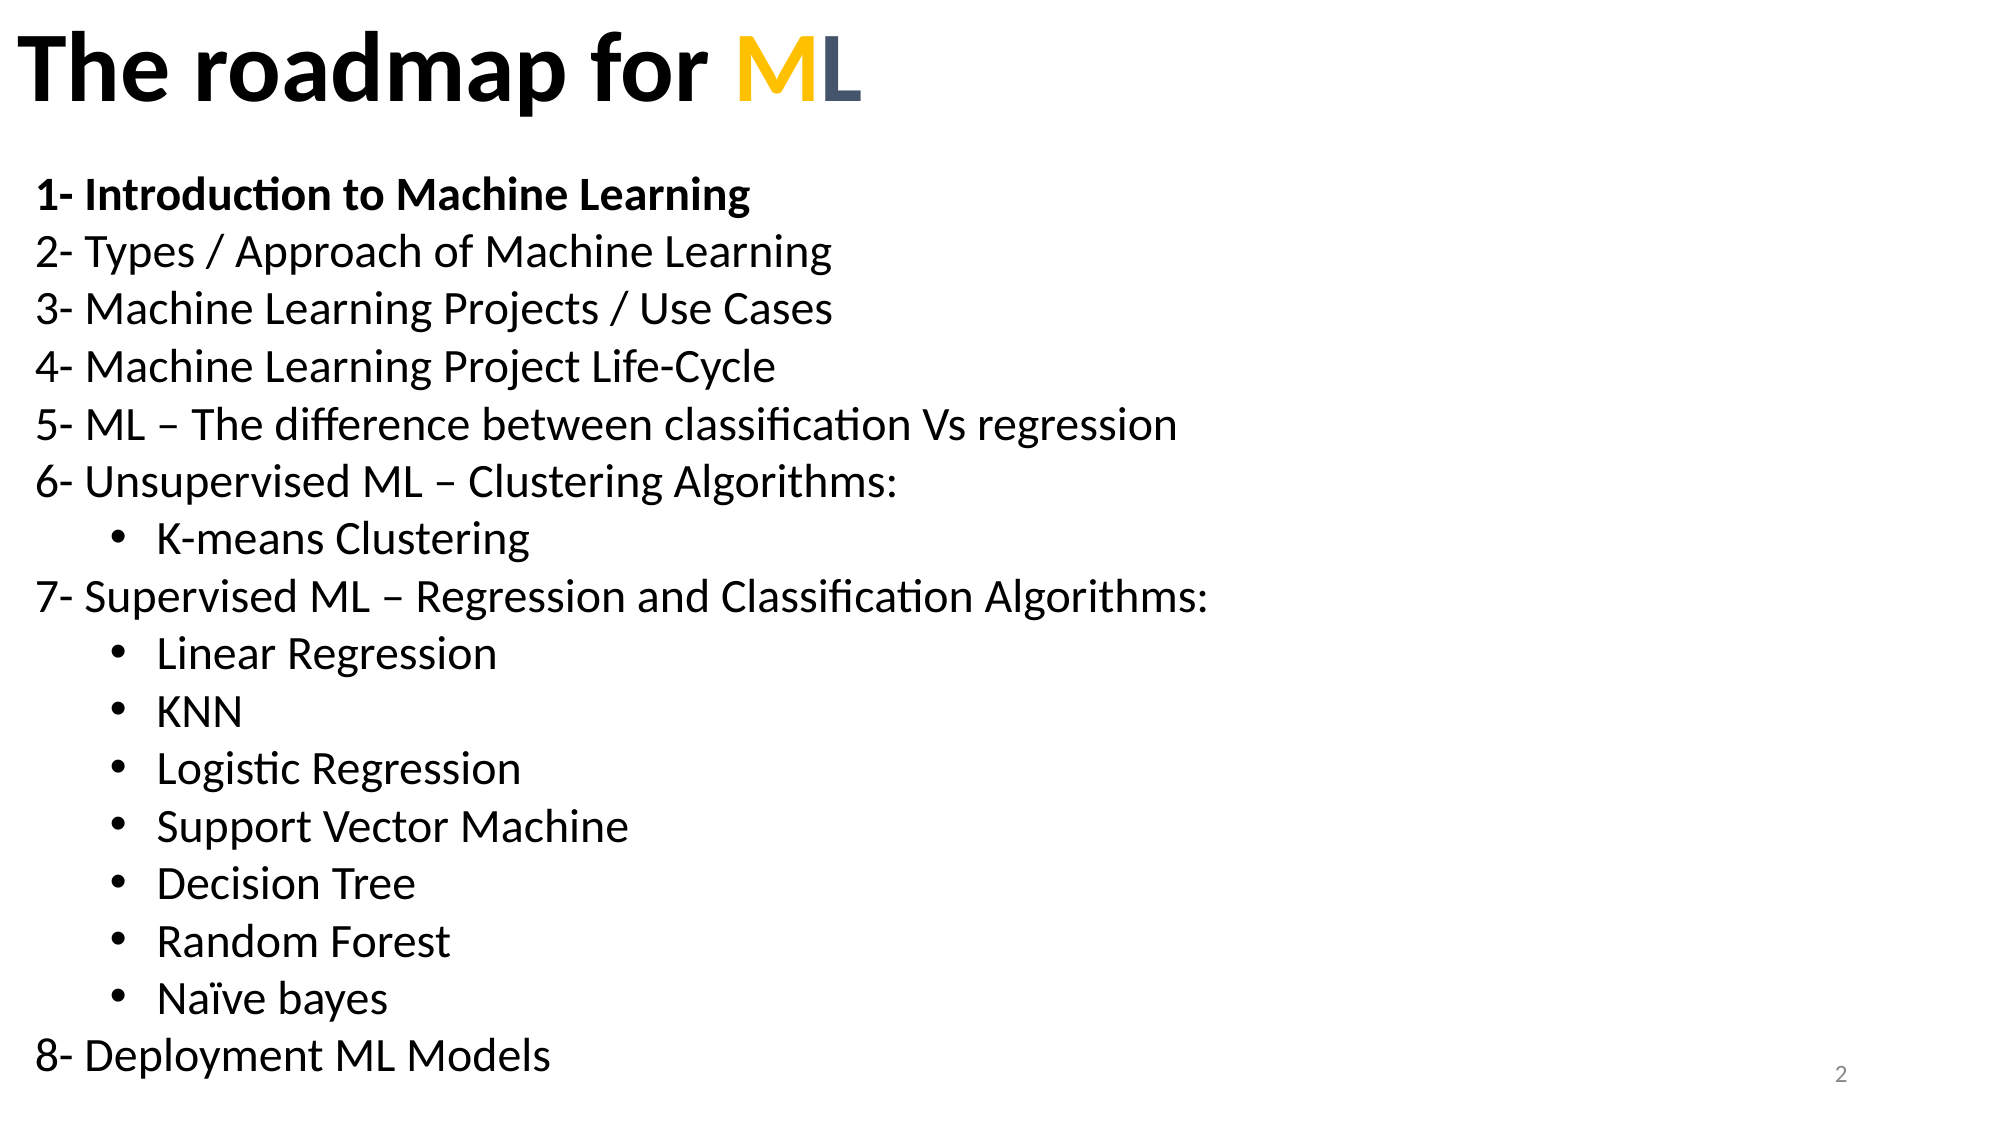

The roadmap for ML
1- Introduction to Machine Learning
2- Types / Approach of Machine Learning
3- Machine Learning Projects / Use Cases
4- Machine Learning Project Life-Cycle
5- ML – The difference between classification Vs regression
6- Unsupervised ML – Clustering Algorithms:
K-means Clustering
7- Supervised ML – Regression and Classification Algorithms:
Linear Regression
KNN
Logistic Regression
Support Vector Machine
Decision Tree
Random Forest
Naïve bayes
8- Deployment ML Models
2